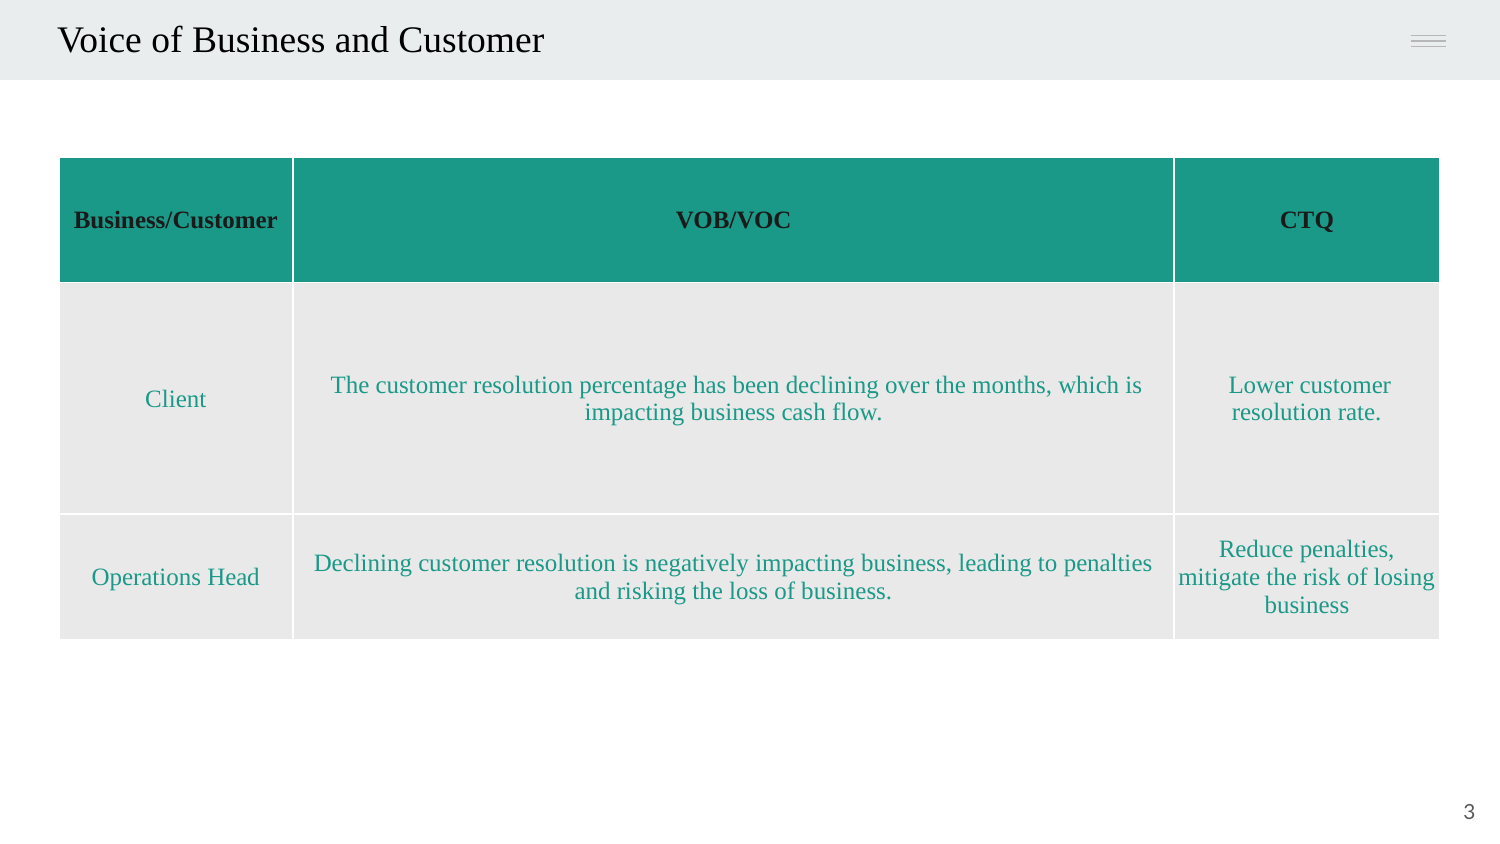

Voice of Business and Customer
| Business/Customer | VOB/VOC | CTQ |
| --- | --- | --- |
| Client | The customer resolution percentage has been declining over the months, which is impacting business cash flow. | Lower customer resolution rate. |
| Operations Head | Declining customer resolution is negatively impacting business, leading to penalties and risking the loss of business. | Reduce penalties, mitigate the risk of losing business |
3